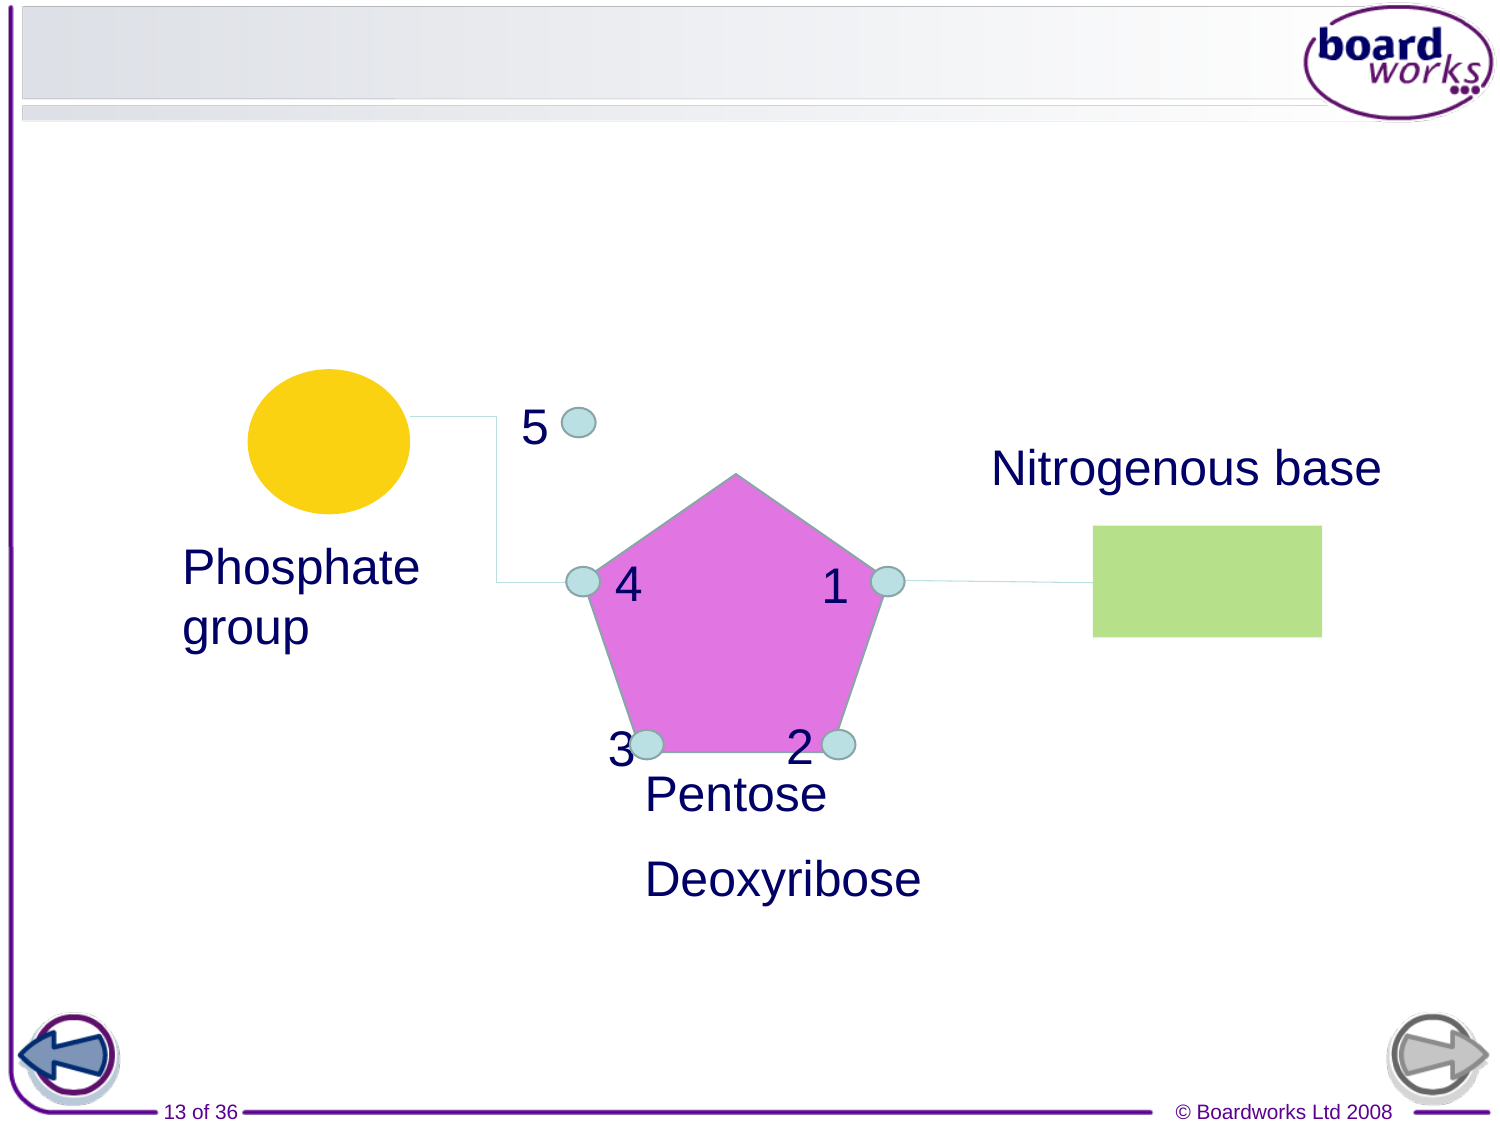

#

5

Nitrogenous base
Phosphate group
4

1

2

3

Pentose
Deoxyribose